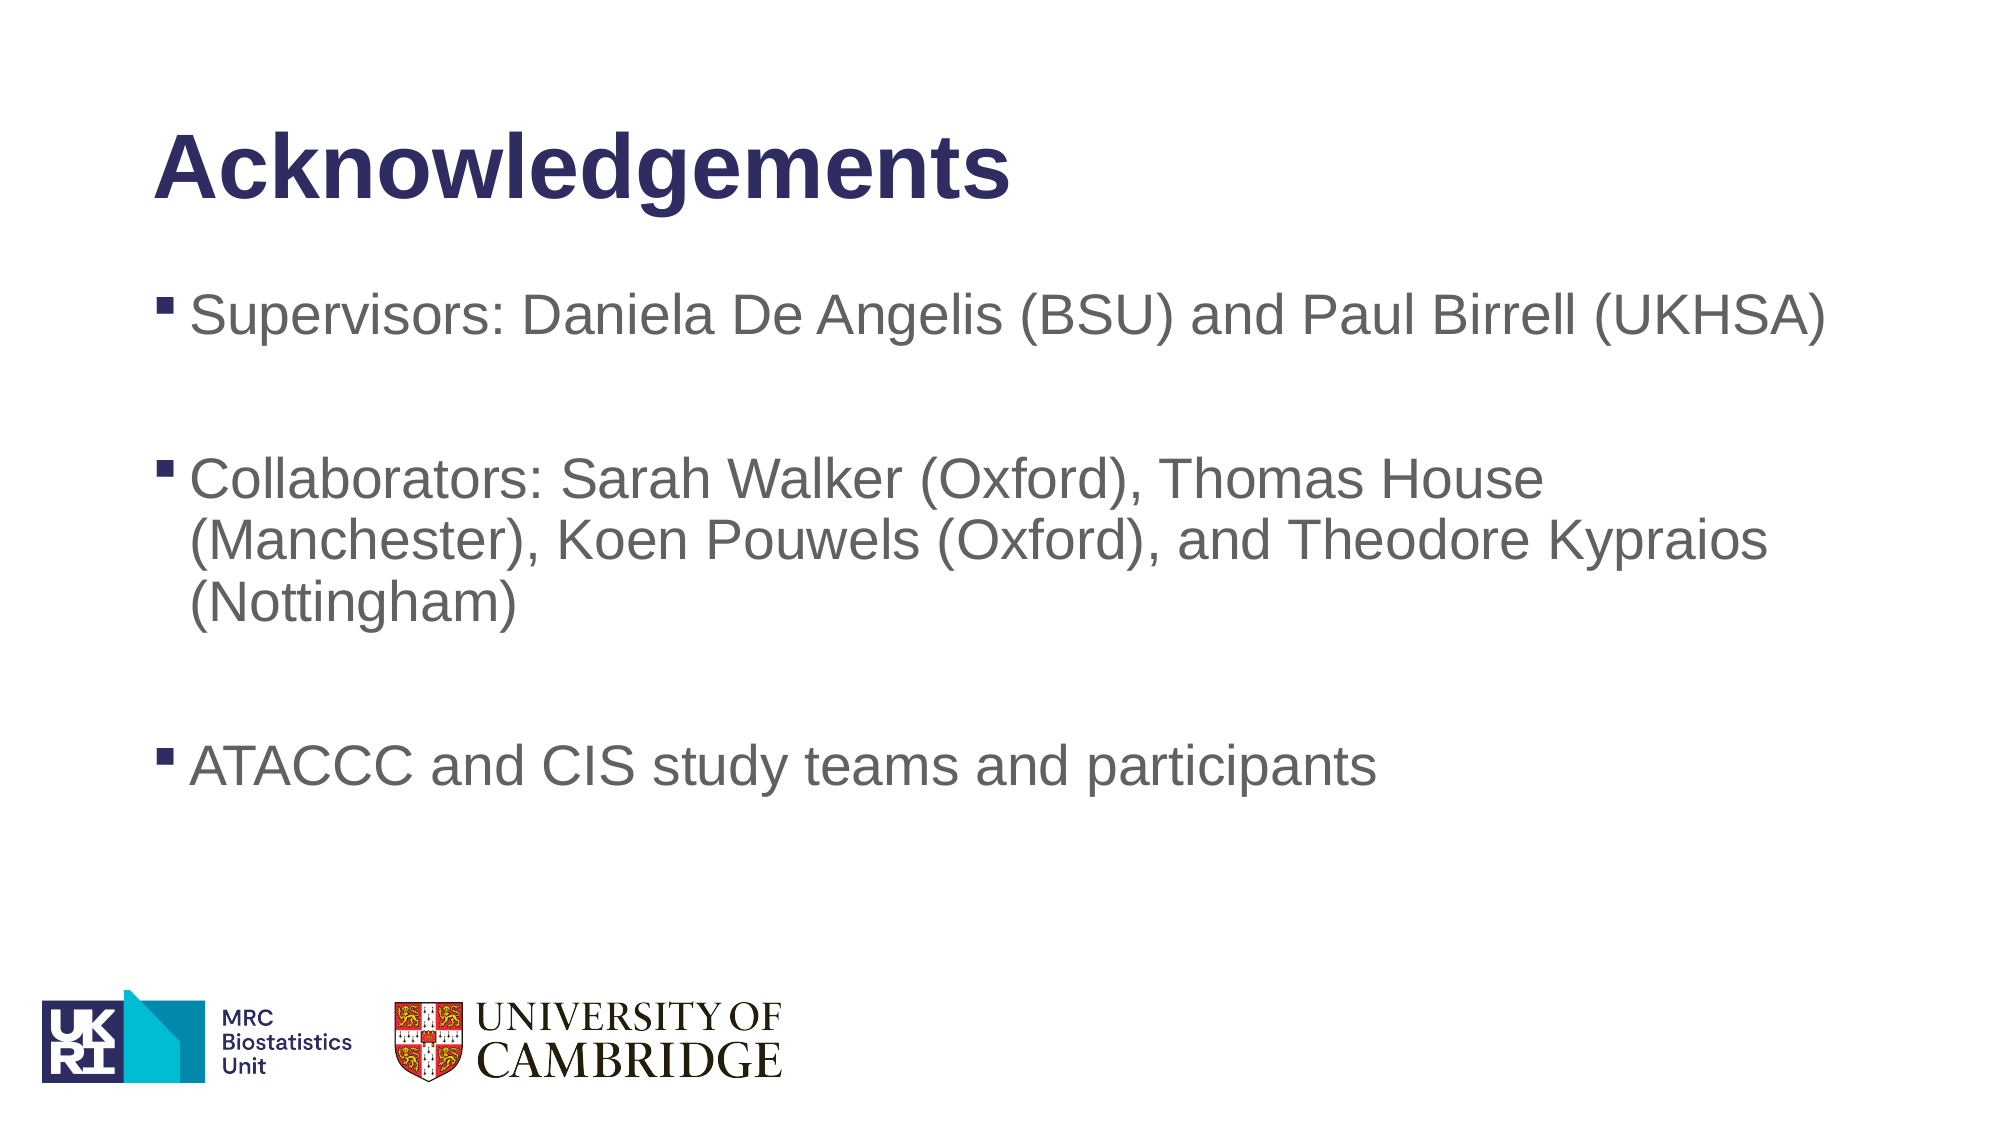

# Acknowledgements
Supervisors: Daniela De Angelis (BSU) and Paul Birrell (UKHSA)

Collaborators: Sarah Walker (Oxford), Thomas House (Manchester), Koen Pouwels (Oxford), and Theodore Kypraios (Nottingham)

ATACCC and CIS study teams and participants